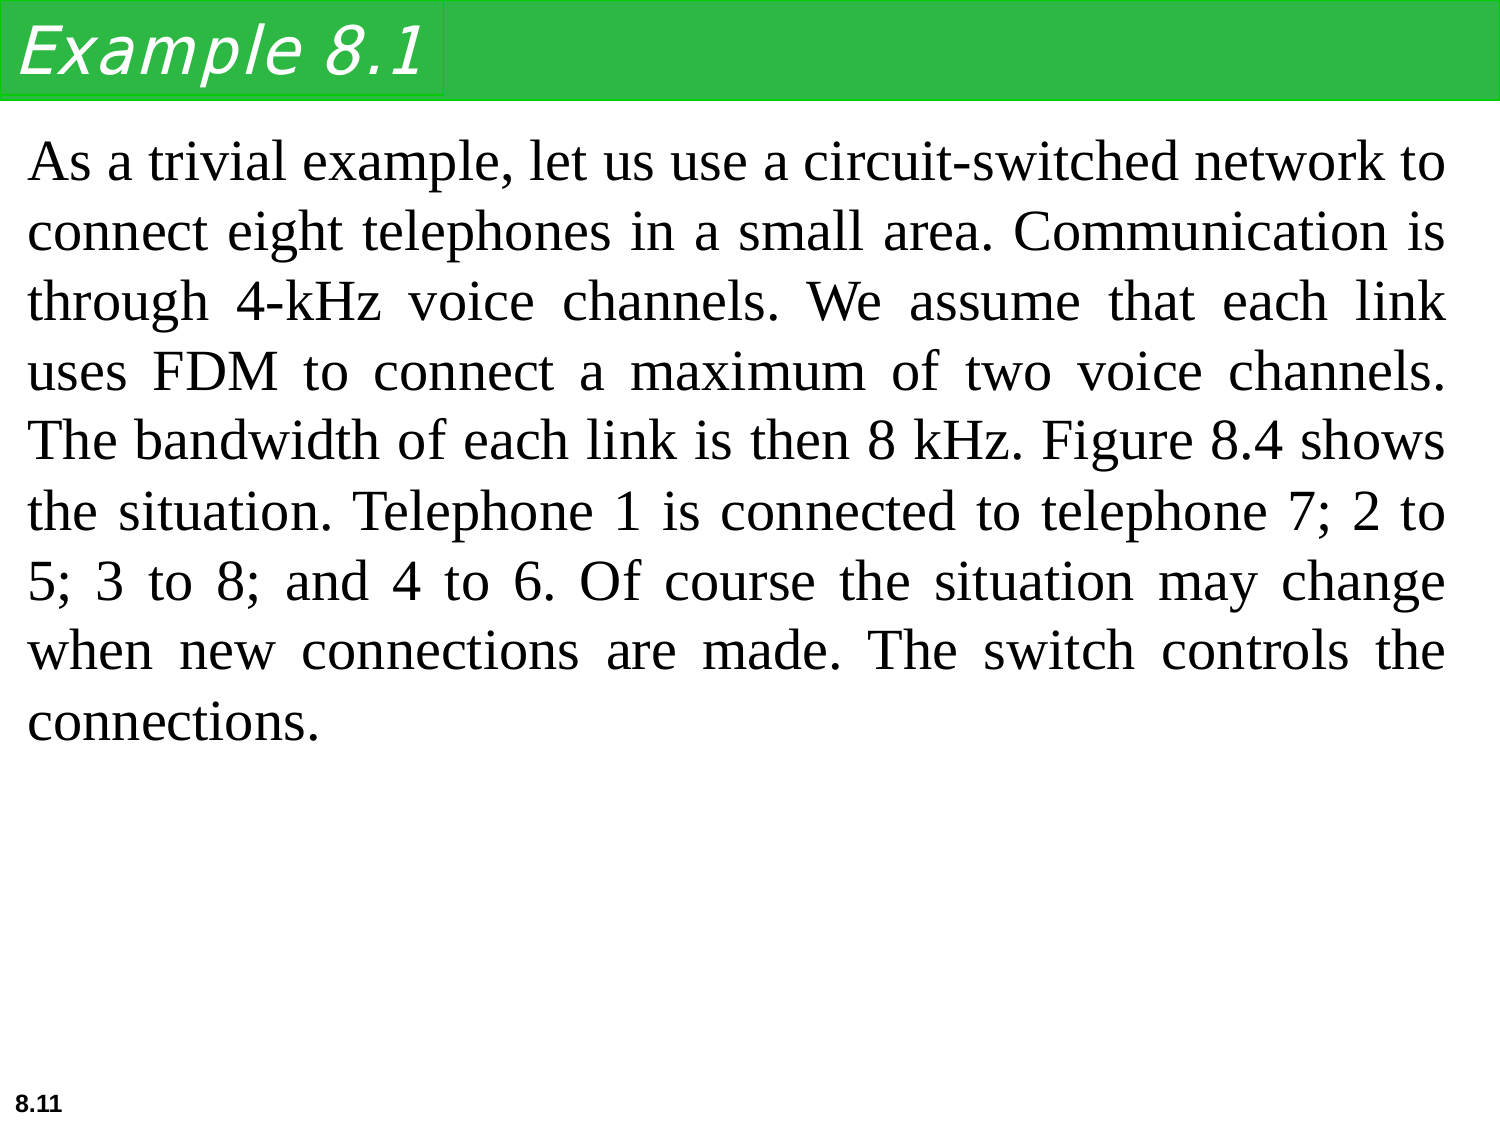

Example 8.1
As a trivial example, let us use a circuit-switched network to connect eight telephones in a small area. Communication is through 4-kHz voice channels. We assume that each link uses FDM to connect a maximum of two voice channels. The bandwidth of each link is then 8 kHz. Figure 8.4 shows the situation. Telephone 1 is connected to telephone 7; 2 to 5; 3 to 8; and 4 to 6. Of course the situation may change when new connections are made. The switch controls the connections.
8.11